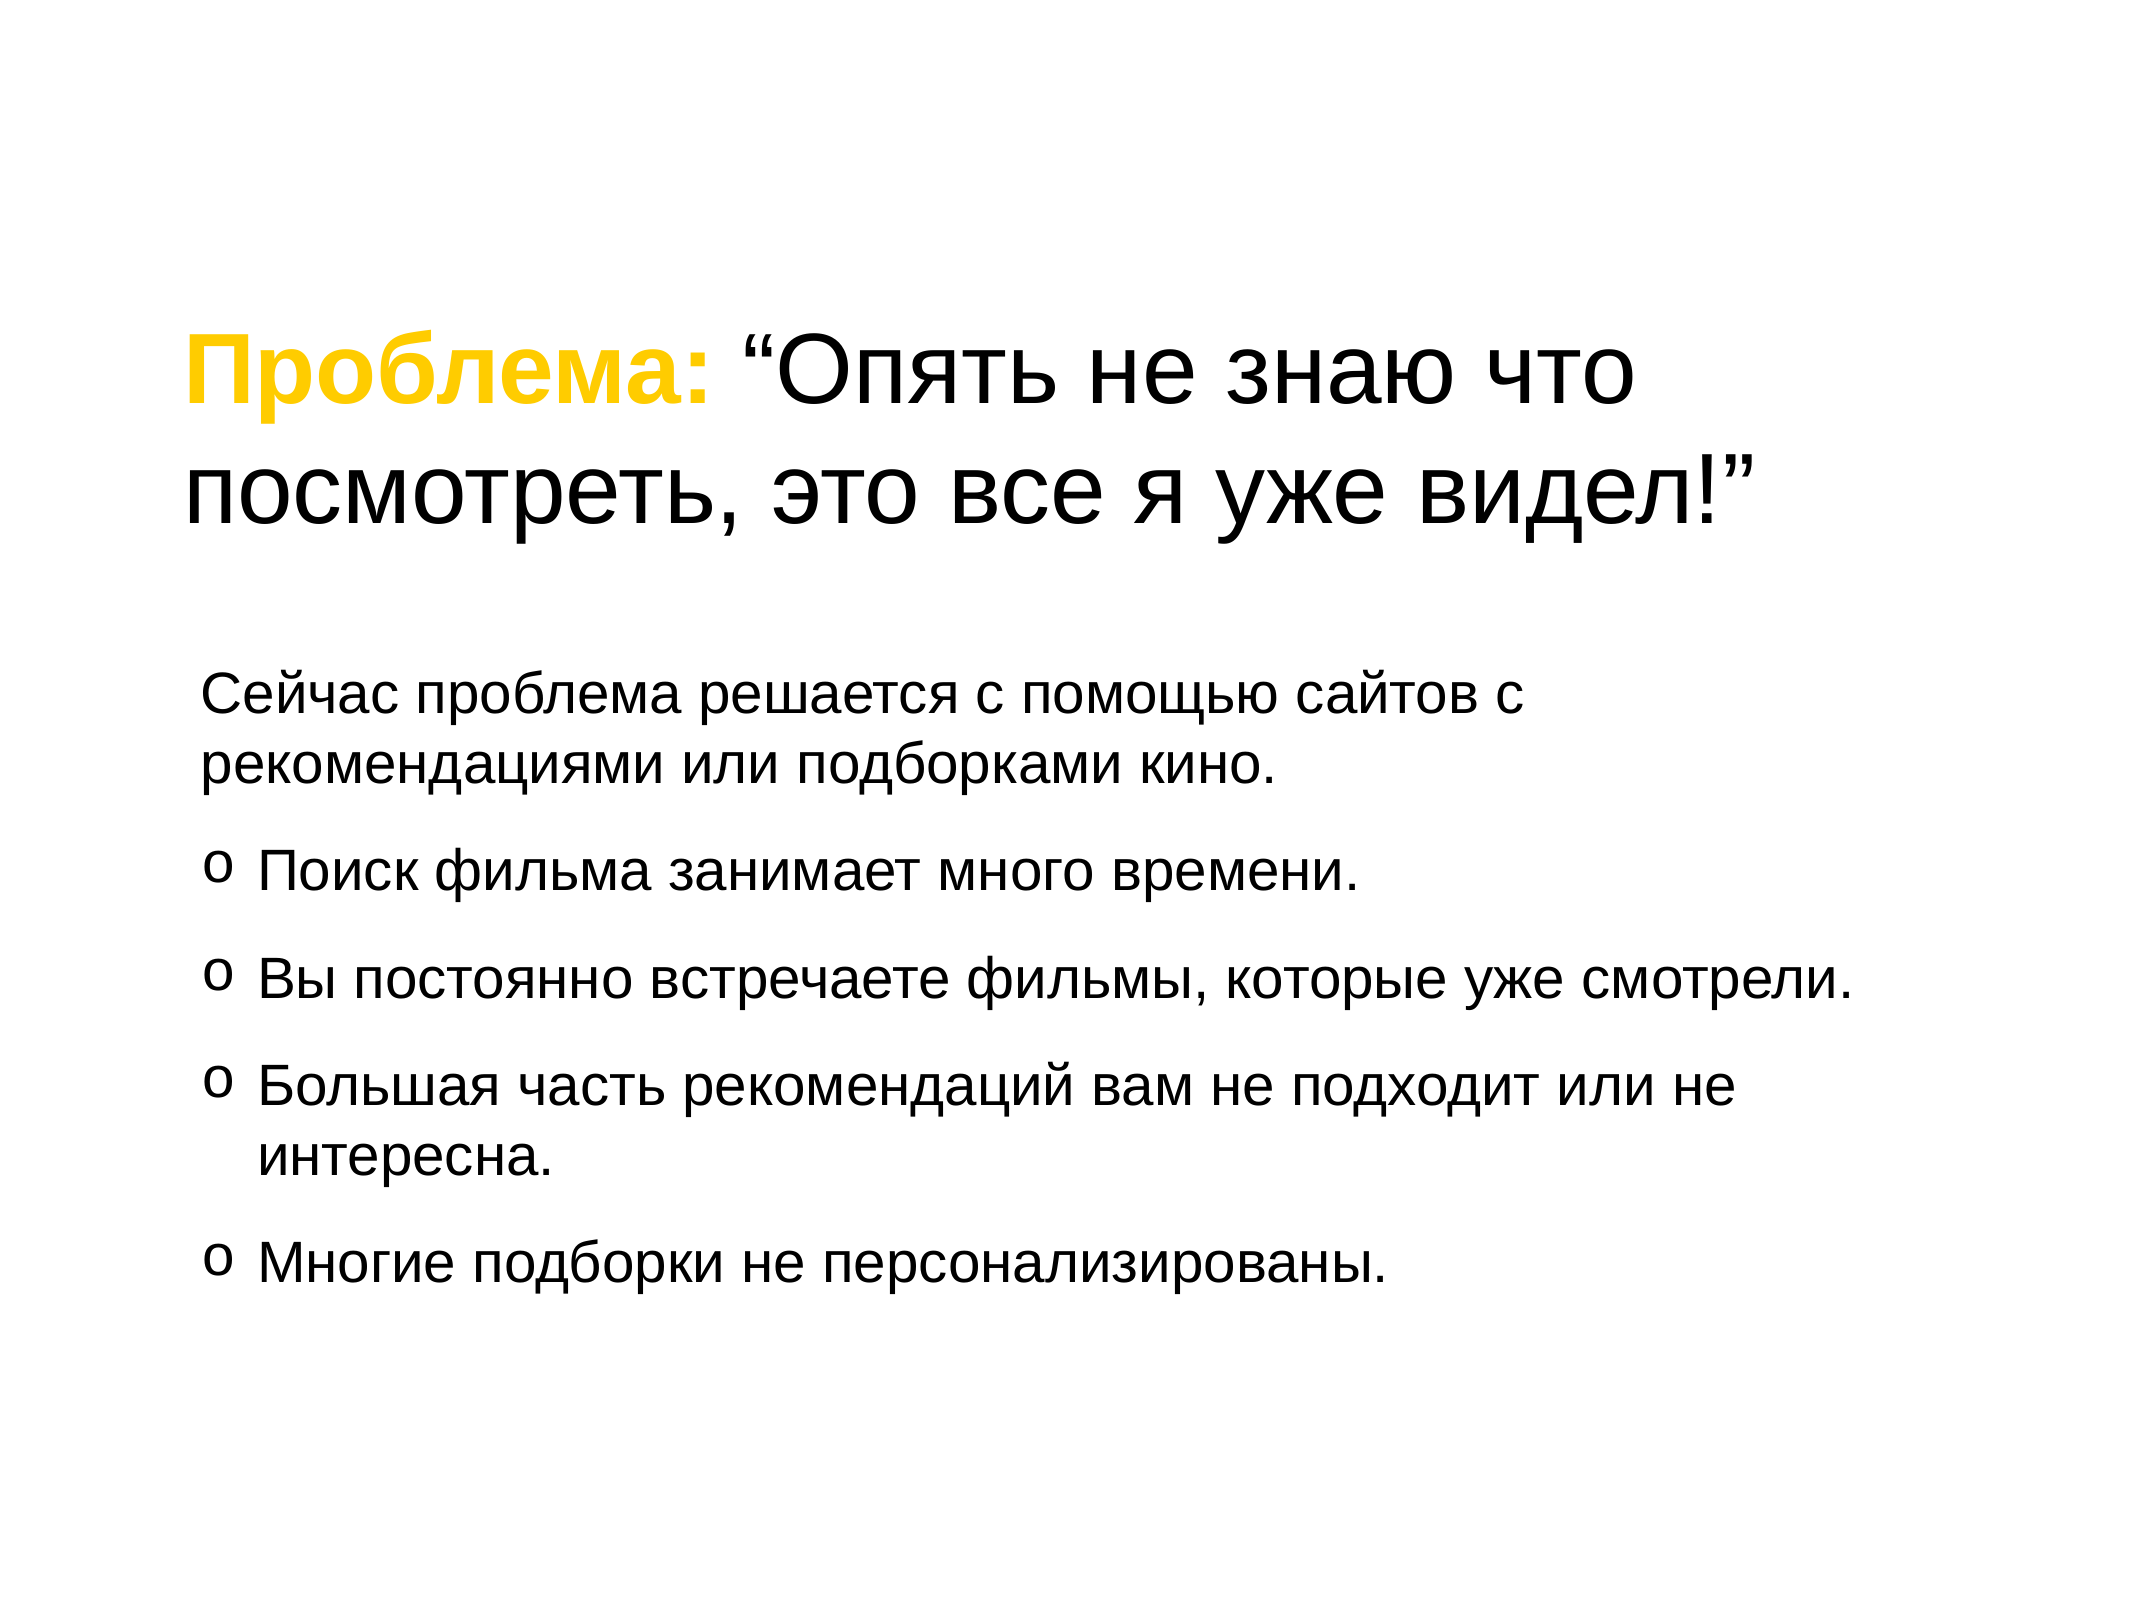

# Проблема: “Опять не знаю что посмотреть, это все я уже видел!”
Сейчас проблема решается с помощью сайтов с рекомендациями или подборками кино.
Поиск фильма занимает много времени.
Вы постоянно встречаете фильмы, которые уже смотрели.
Большая часть рекомендаций вам не подходит или не интересна.
Многие подборки не персонализированы.